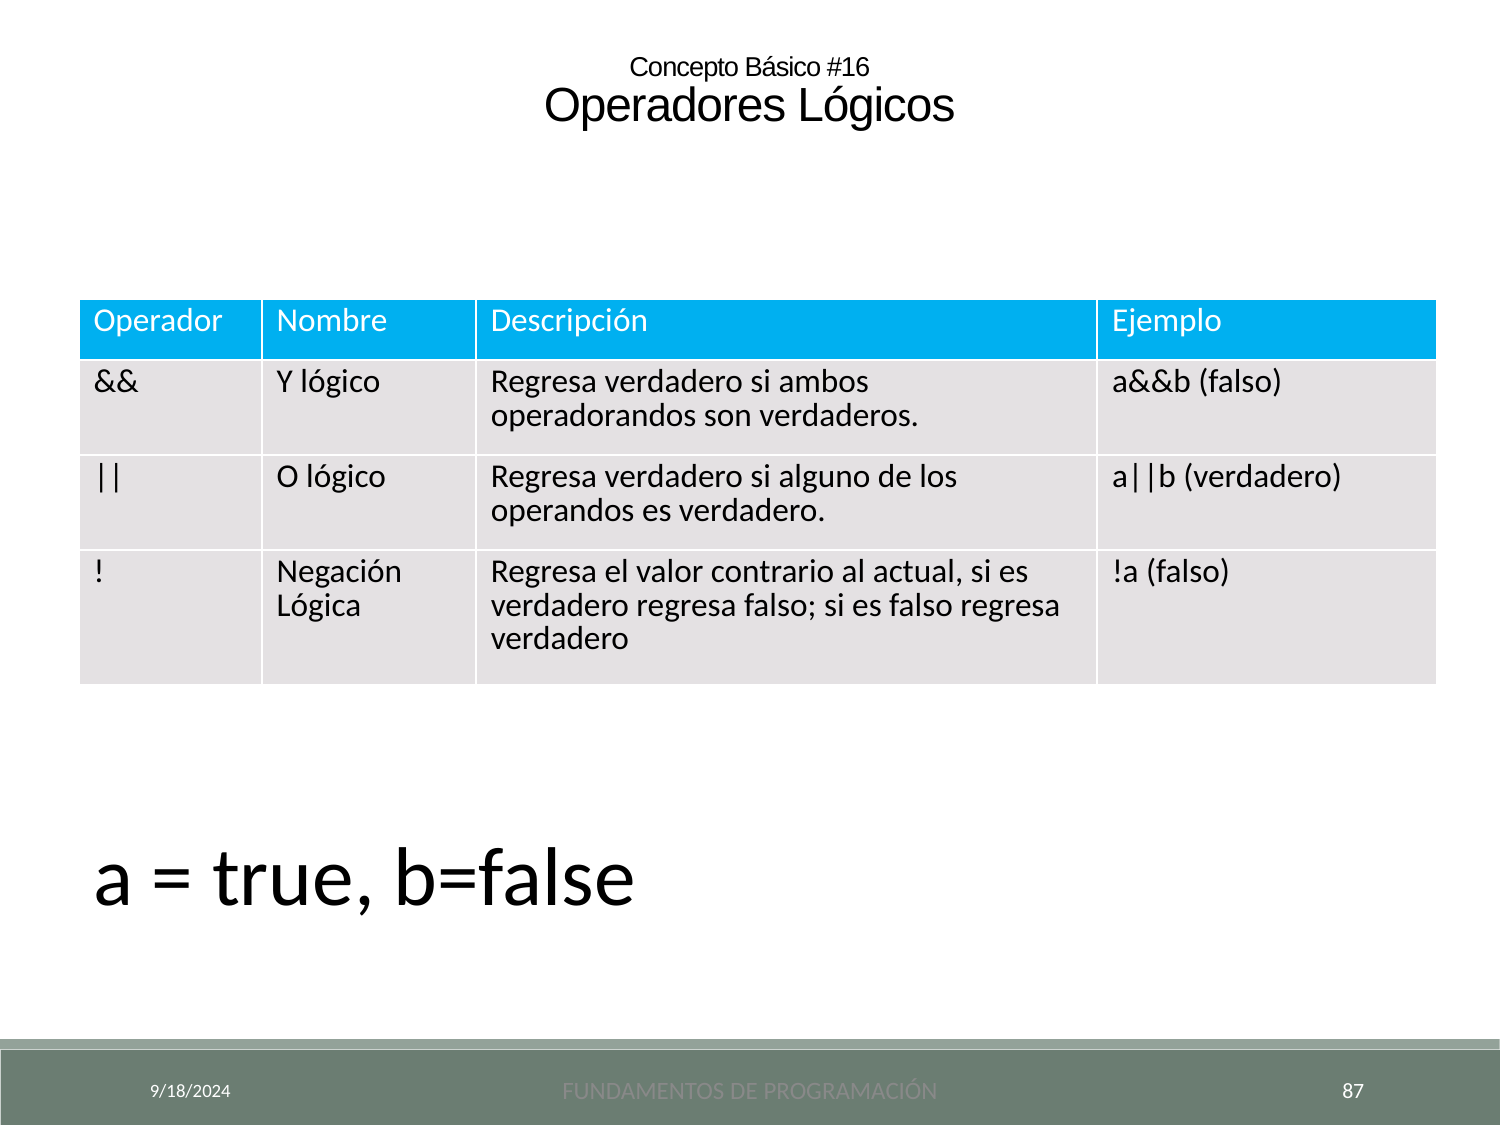

Concepto Básico #16
Operadores Lógicos
| Operador | Nombre | Descripción | Ejemplo |
| --- | --- | --- | --- |
| && | Y lógico | Regresa verdadero si ambos operadorandos son verdaderos. | a&&b (falso) |
| || | O lógico | Regresa verdadero si alguno de los operandos es verdadero. | a||b (verdadero) |
| ! | Negación Lógica | Regresa el valor contrario al actual, si es verdadero regresa falso; si es falso regresa verdadero | !a (falso) |
a = true, b=false
9/18/2024
Fundamentos de Programación
87